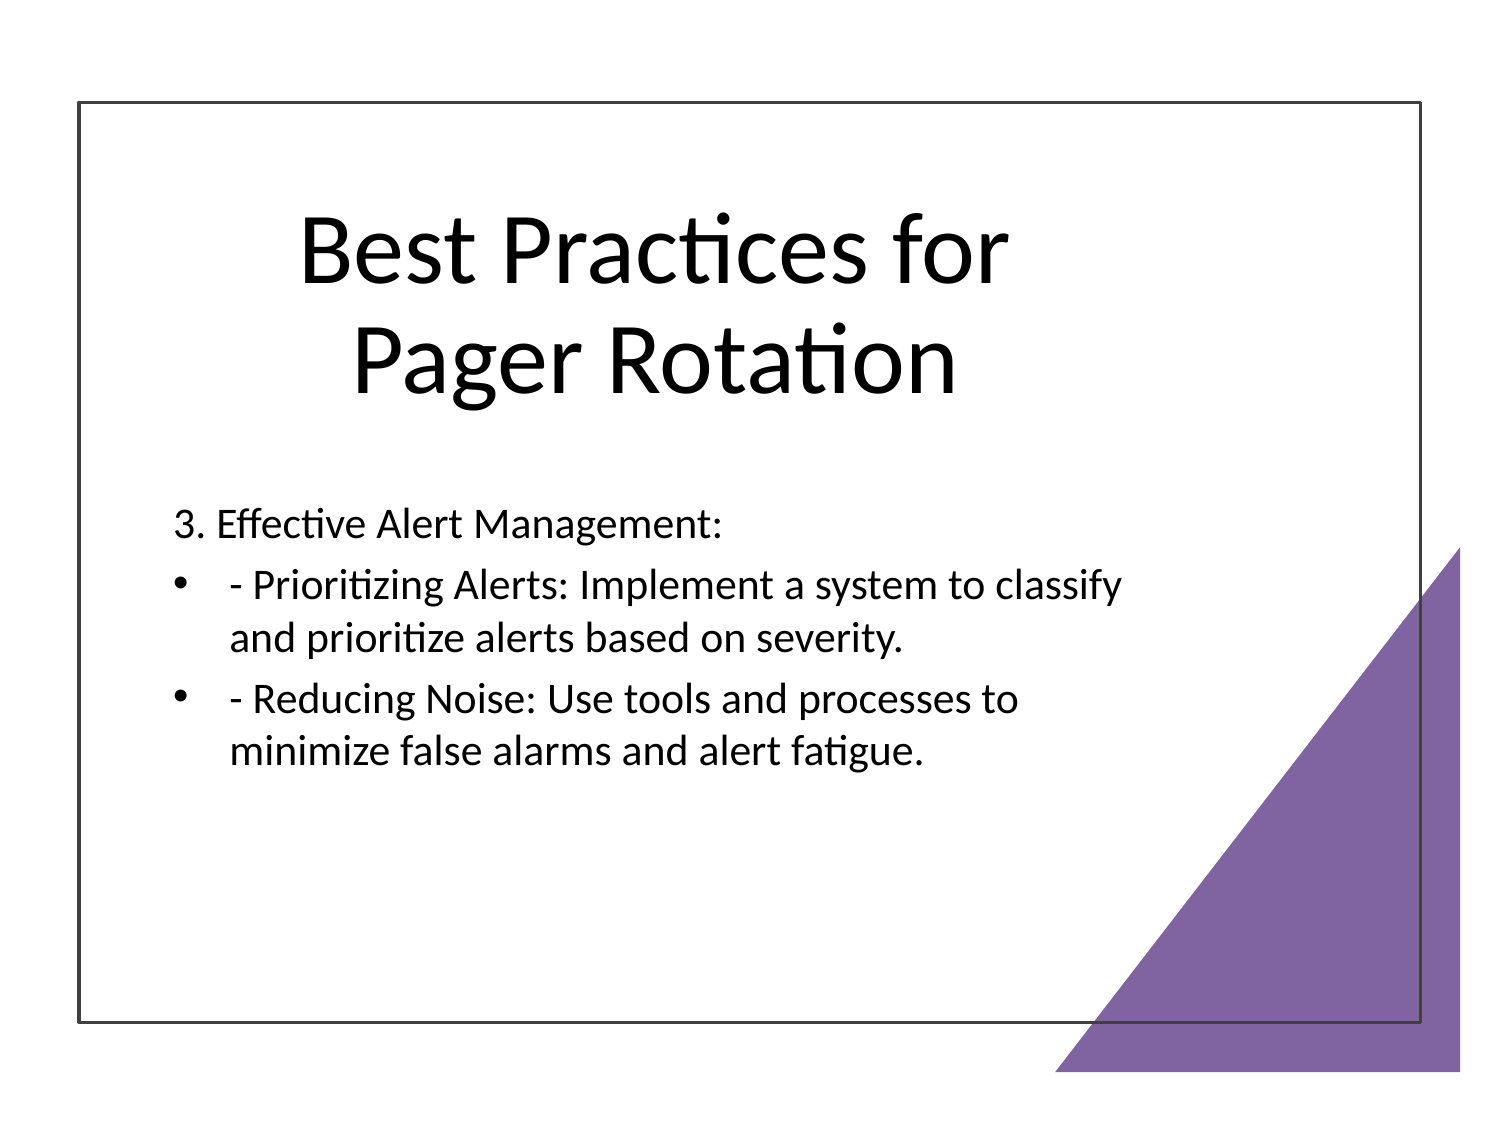

# Best Practices for Pager Rotation
3. Effective Alert Management:
- Prioritizing Alerts: Implement a system to classify and prioritize alerts based on severity.
- Reducing Noise: Use tools and processes to minimize false alarms and alert fatigue.